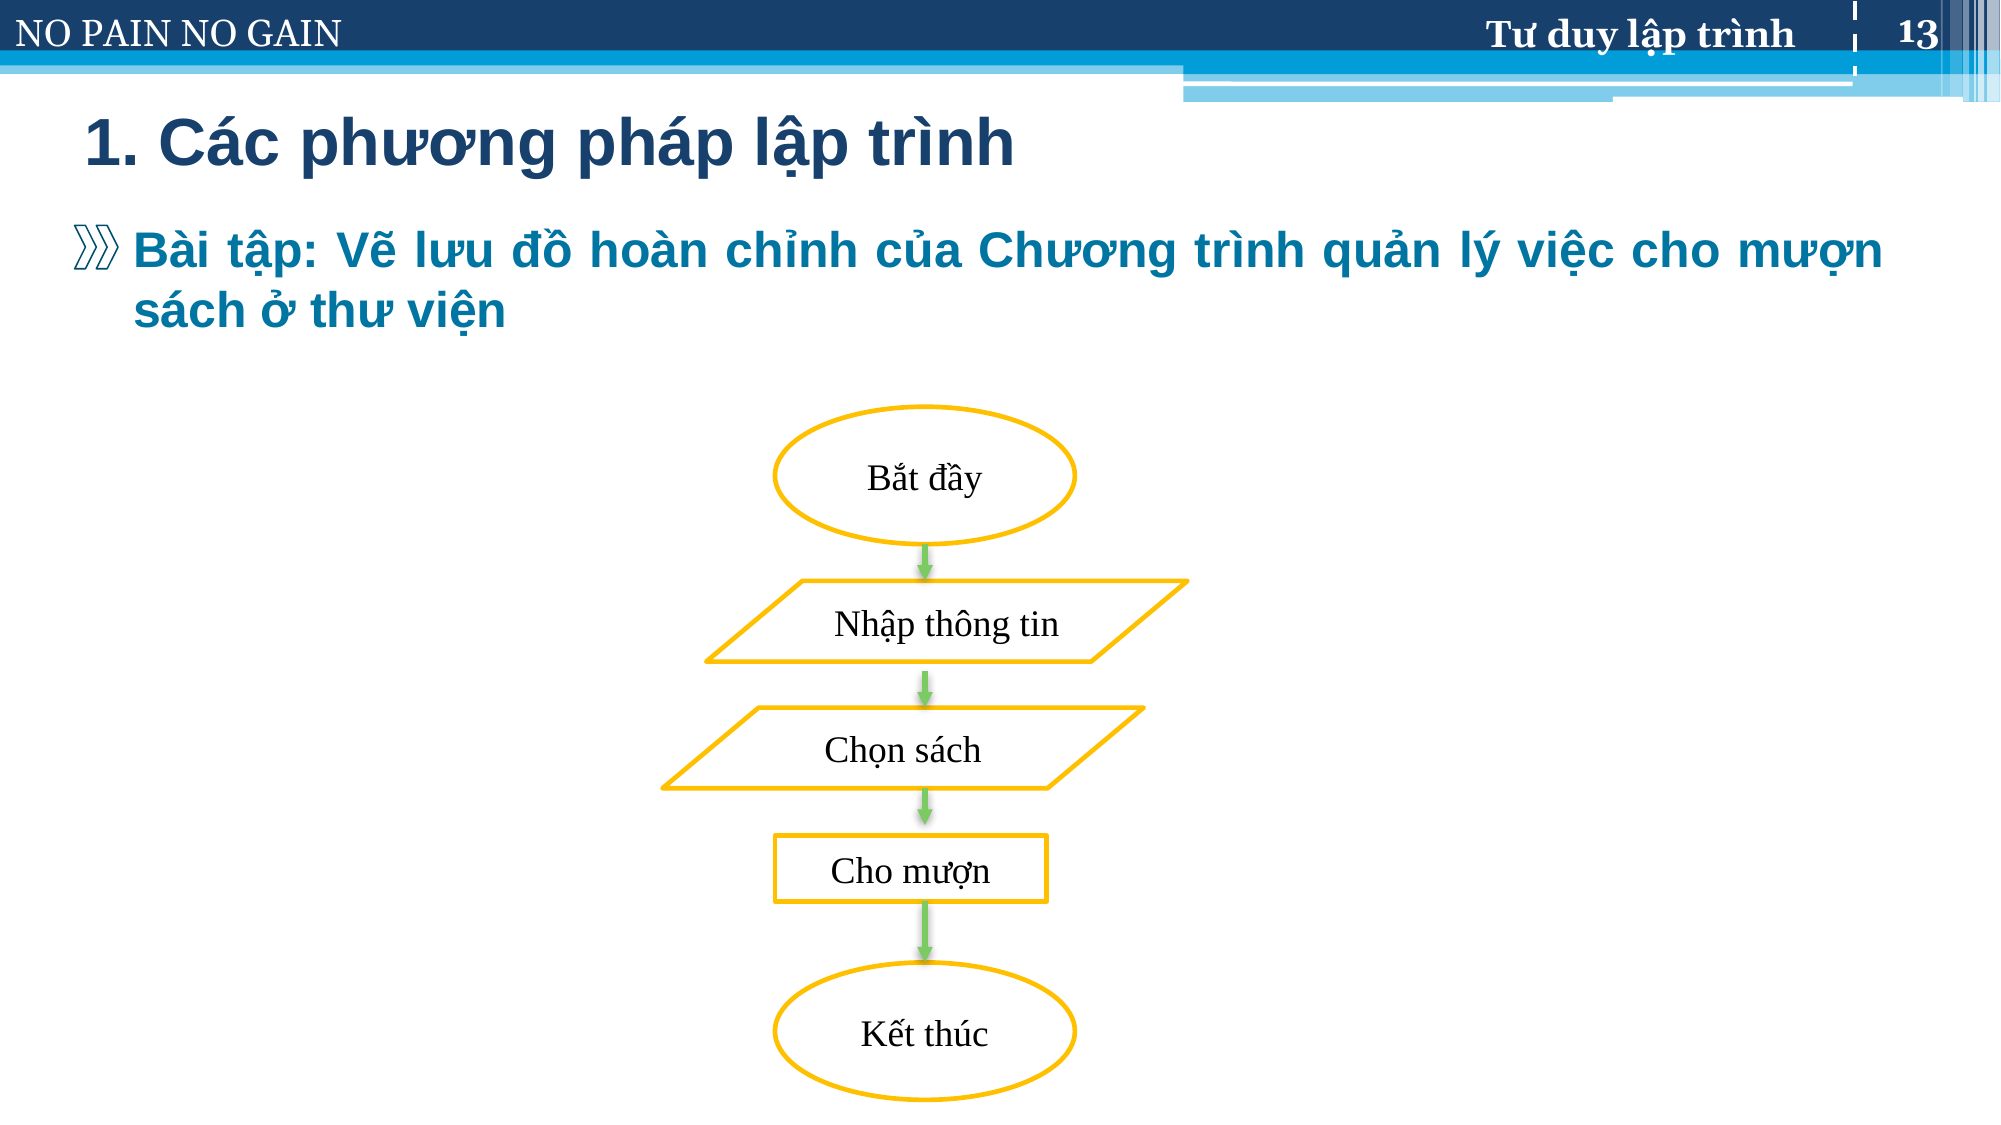

13
# 1. Các phương pháp lập trình
Bài tập: Vẽ lưu đồ hoàn chỉnh của Chương trình quản lý việc cho mượn sách ở thư viện

Bắt đầy
Nhập thông tin
Chọn sách
Cho mượn
Kết thúc